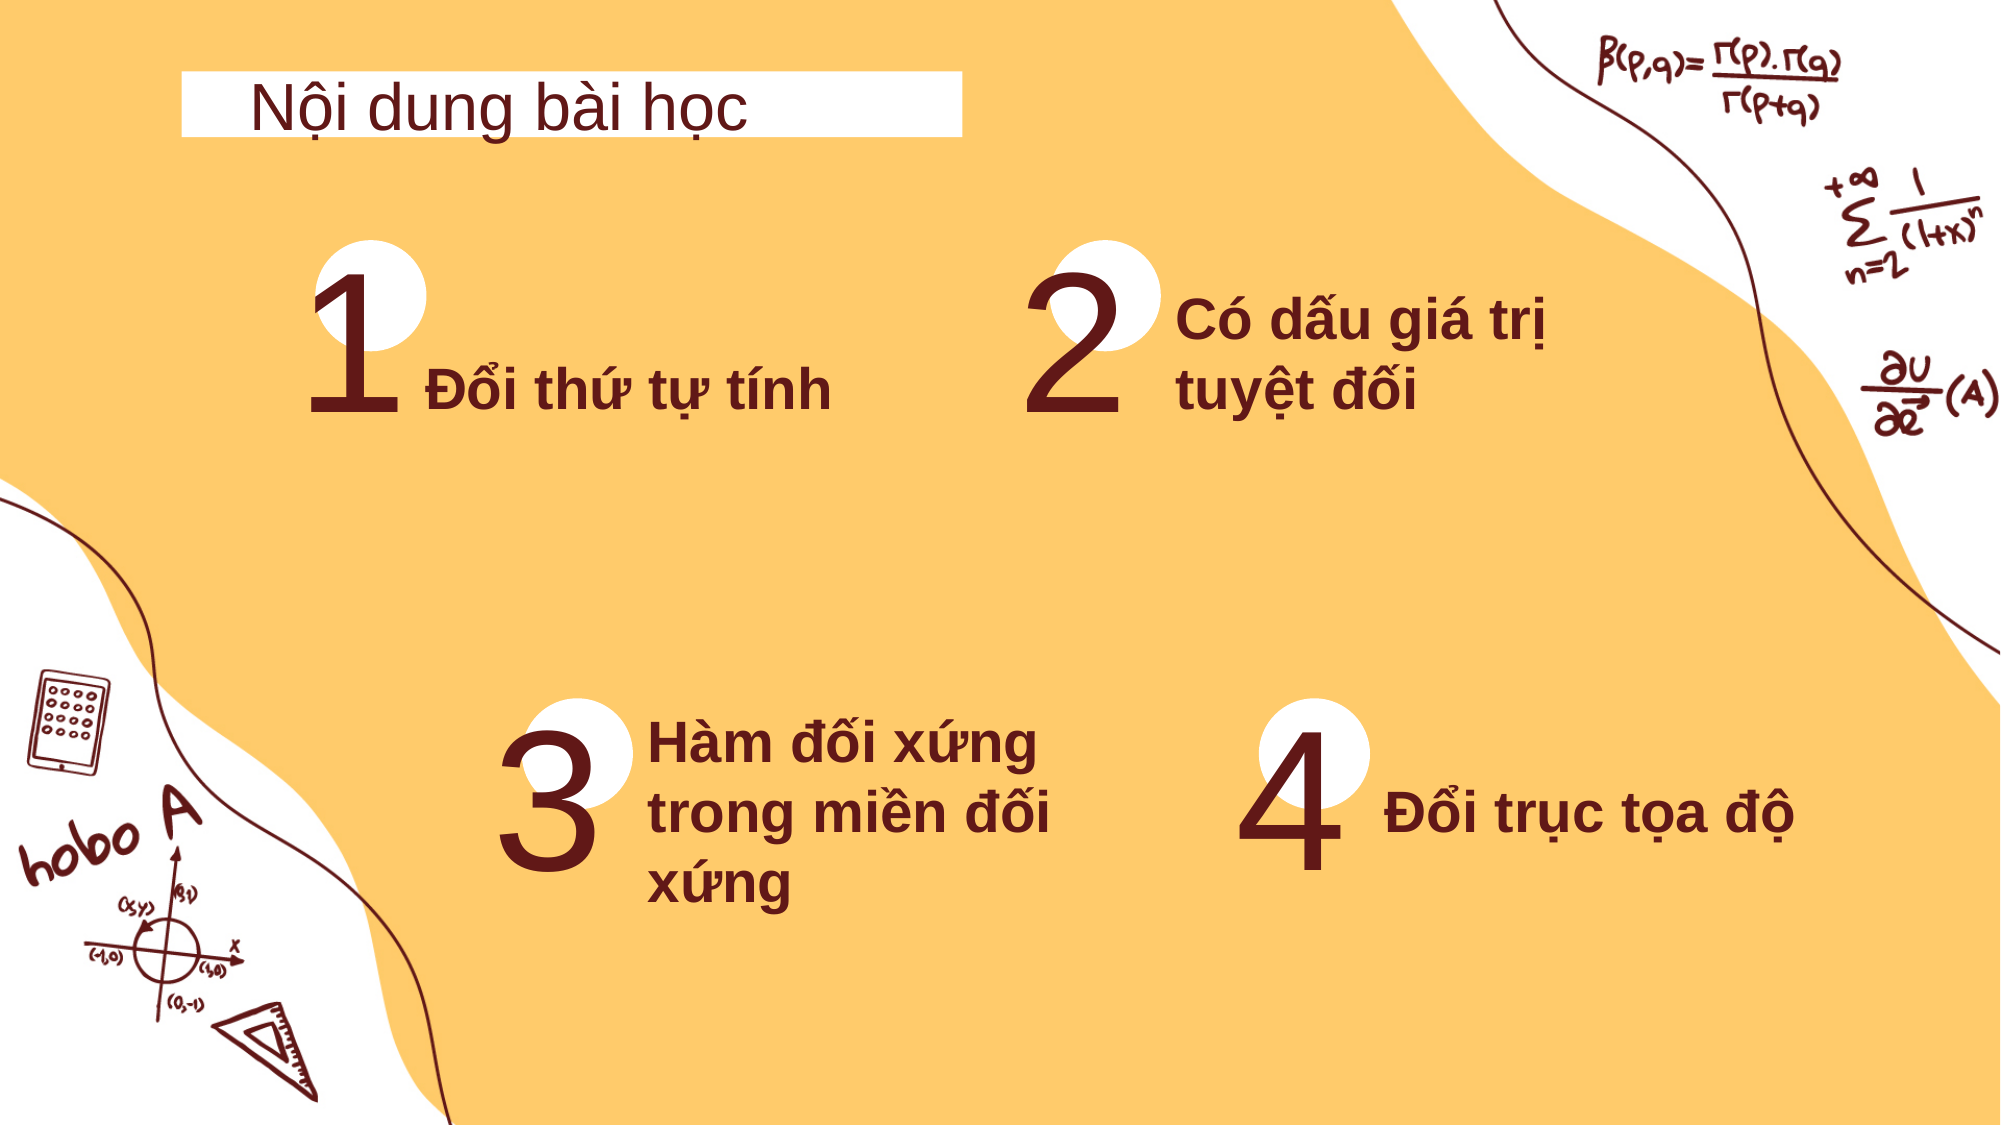

Nội dung bài học

1

Đổi thứ tự tính
2

Có dấu giá trị tuyệt đối
3

Hàm đối xứng trong miền đối xứng
4

Đổi trục tọa độ